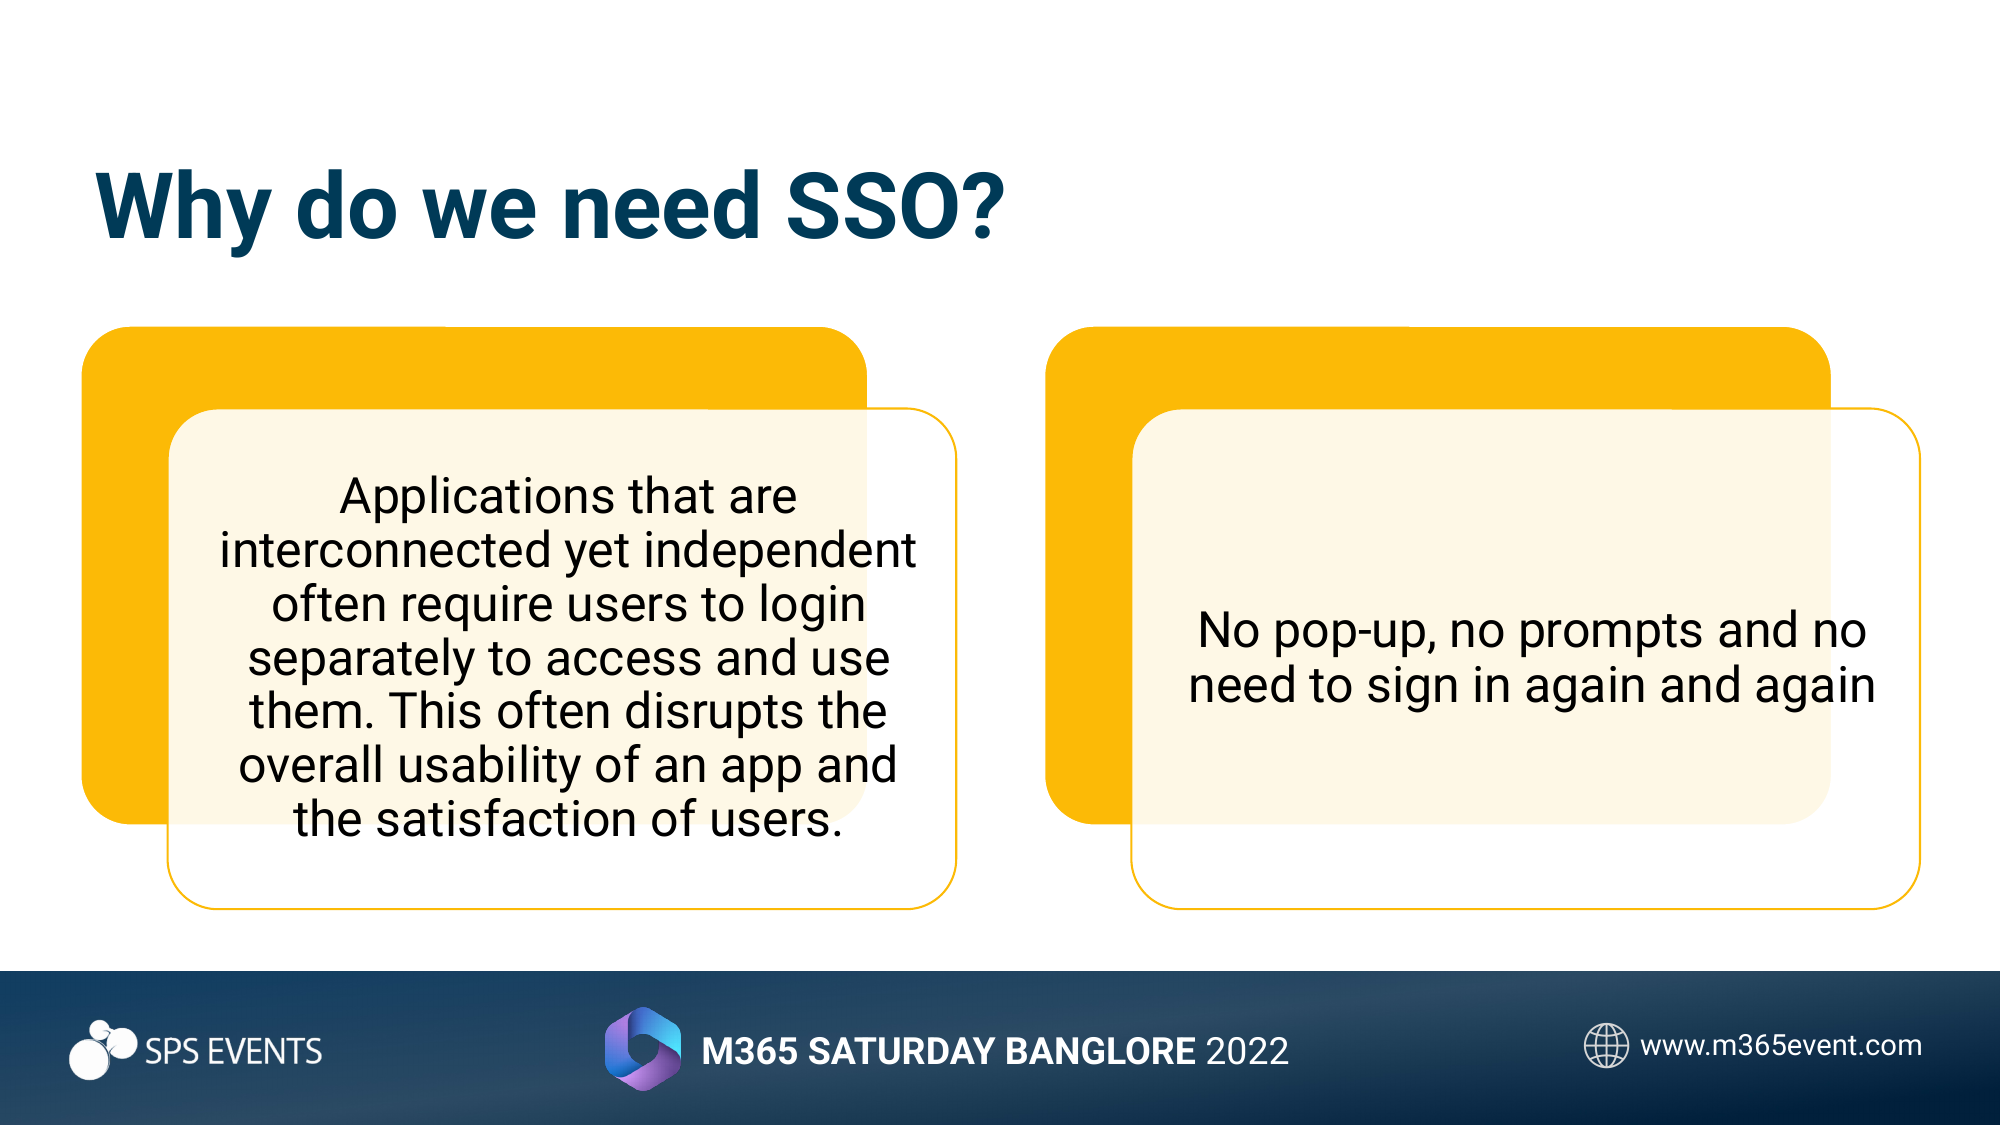

# Why do we need SSO?
Applications that are interconnected yet independent often require users to login separately to access and use them. This often disrupts the overall usability of an app and the satisfaction of users.
No pop-up, no prompts and no need to sign in again and again